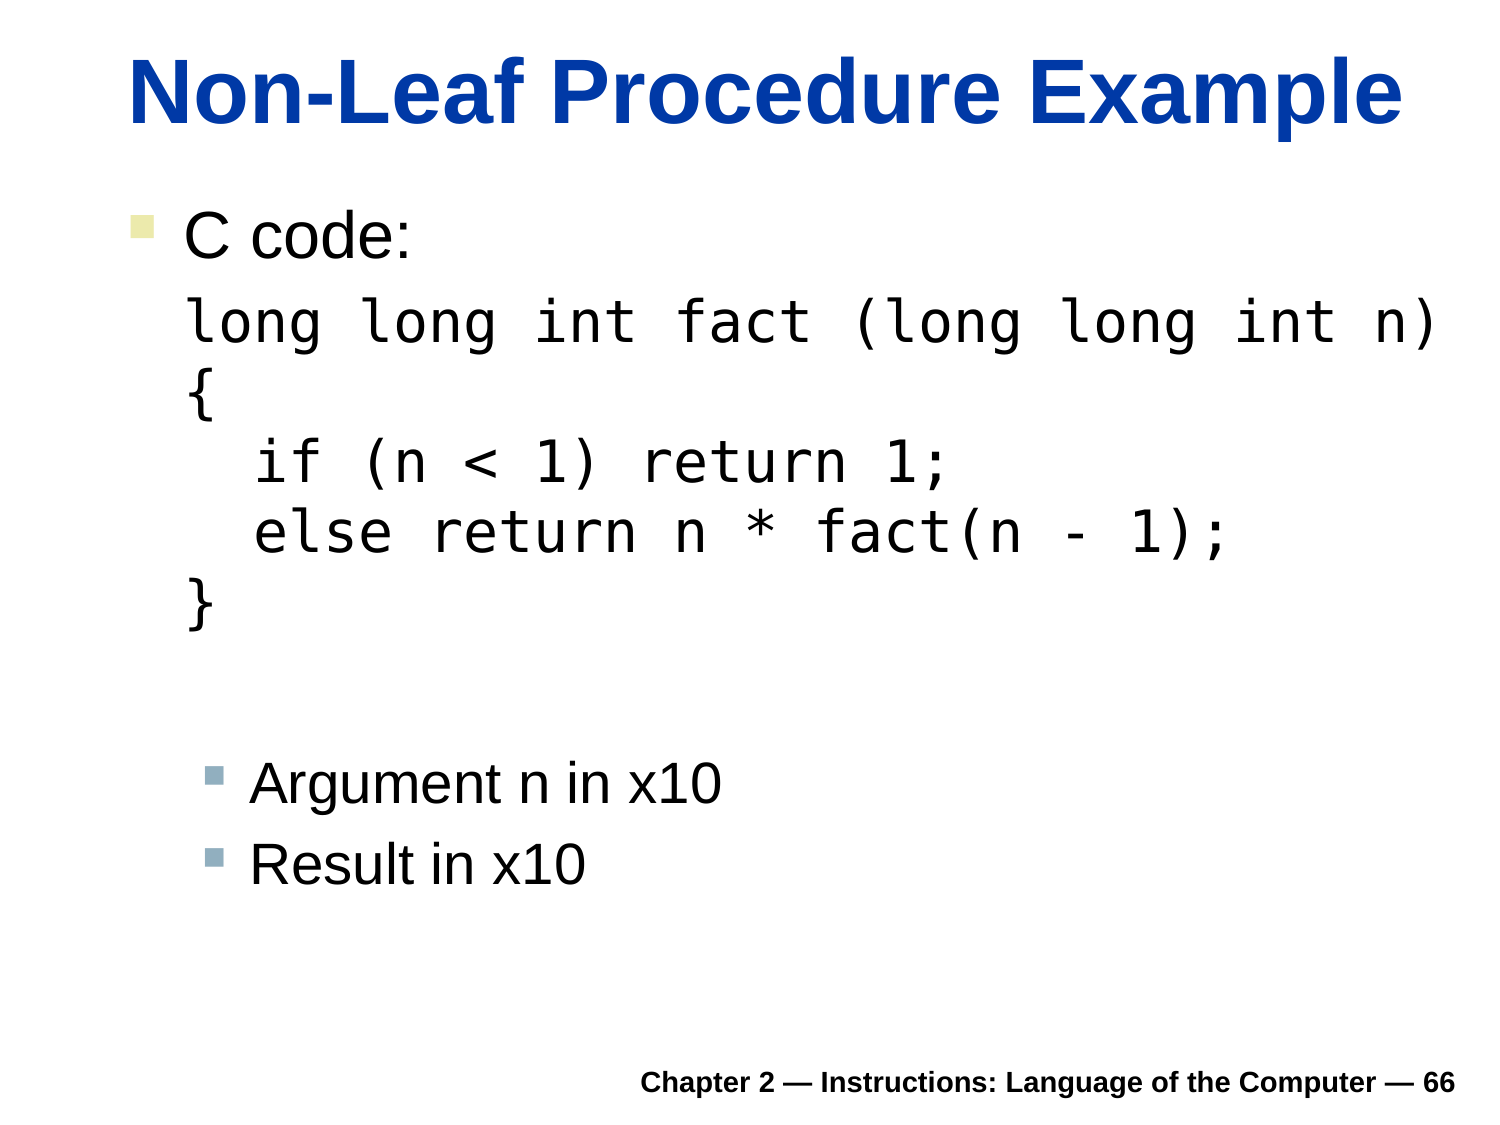

# Non-Leaf Procedure Example
C code:
	long long int fact (long long int n)
{
  if (n < 1) return 1;
  else return n * fact(n - 1);
}

Argument n in x10
Result in x10
Chapter 2 — Instructions: Language of the Computer — 66